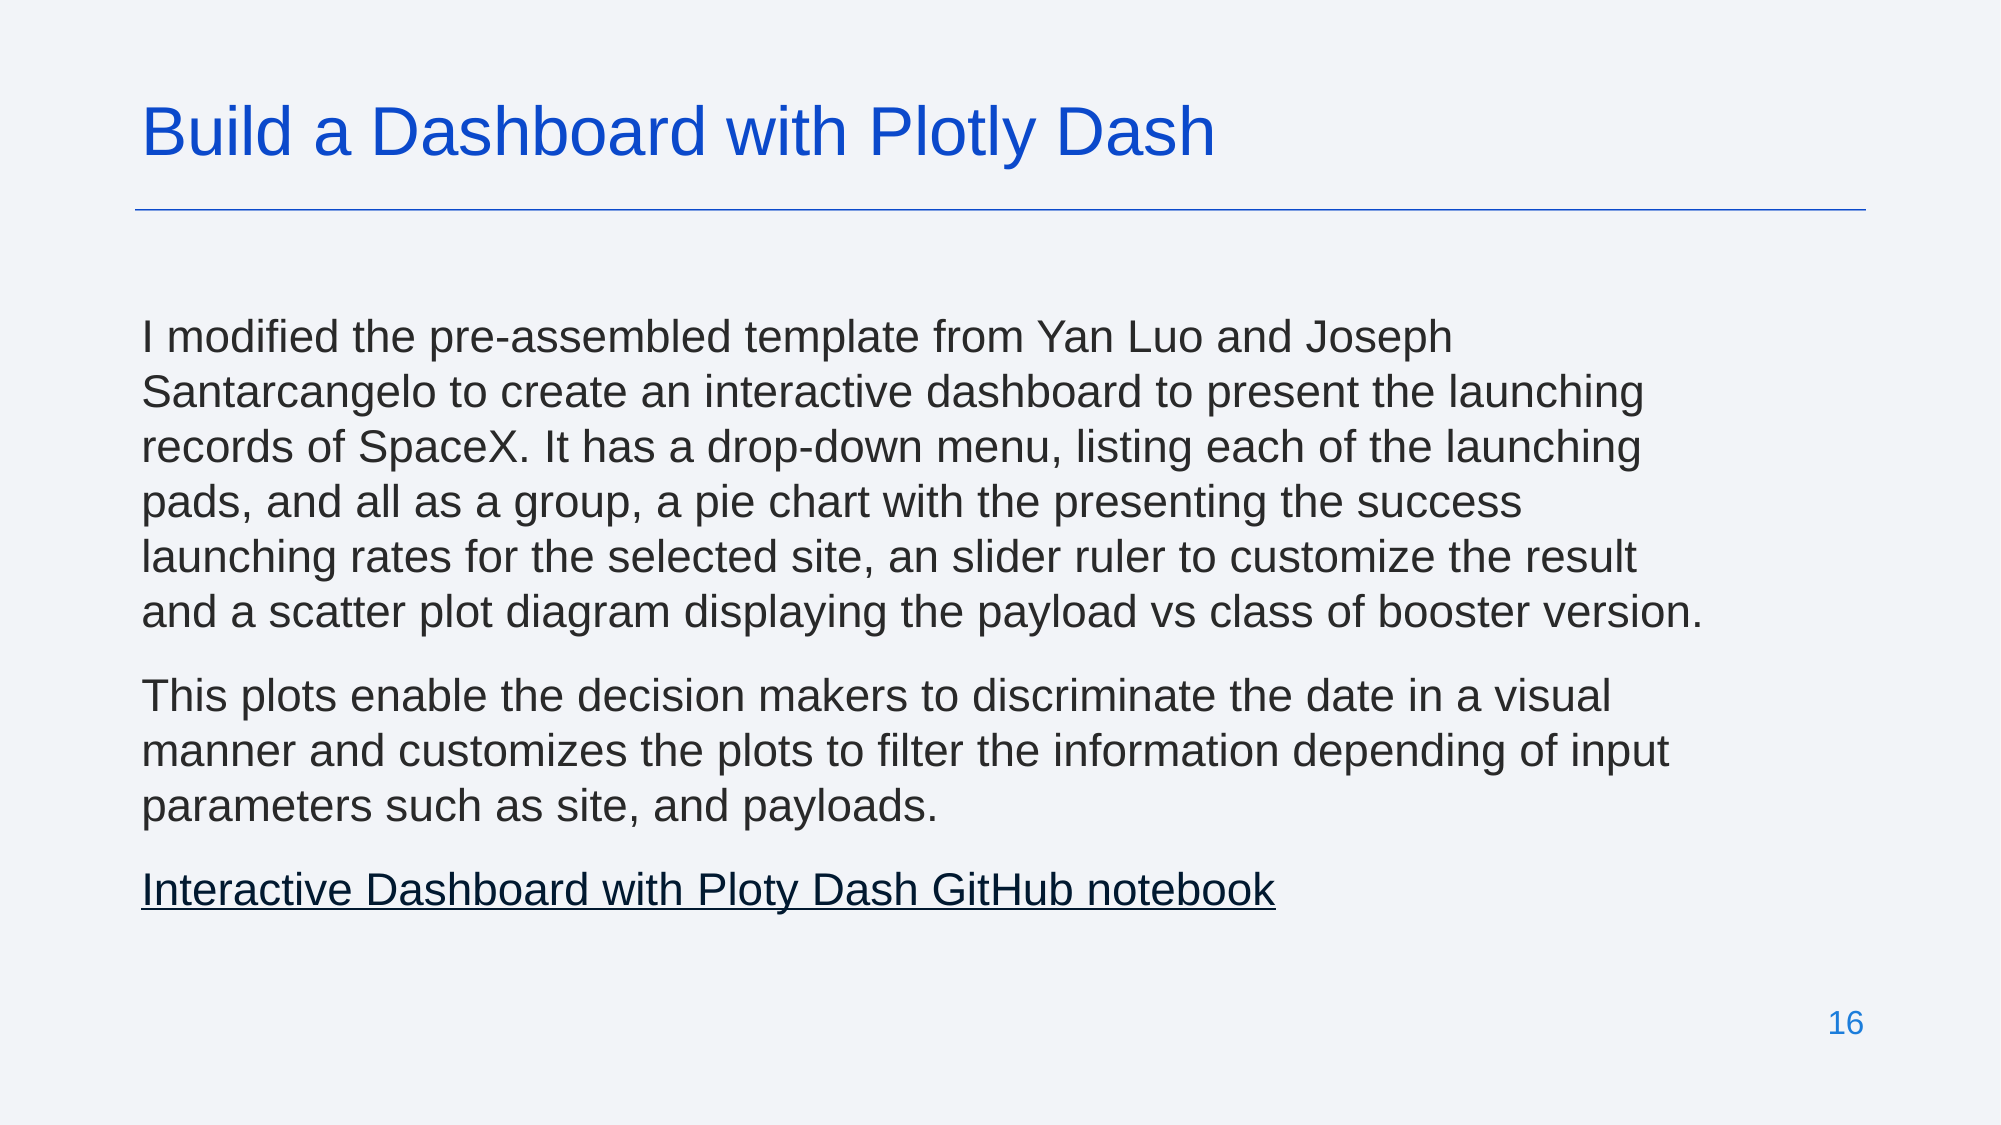

Build a Dashboard with Plotly Dash
I modified the pre-assembled template from Yan Luo and Joseph Santarcangelo to create an interactive dashboard to present the launching records of SpaceX. It has a drop-down menu, listing each of the launching pads, and all as a group, a pie chart with the presenting the success launching rates for the selected site, an slider ruler to customize the result and a scatter plot diagram displaying the payload vs class of booster version.
This plots enable the decision makers to discriminate the date in a visual manner and customizes the plots to filter the information depending of input parameters such as site, and payloads.
Interactive Dashboard with Ploty Dash GitHub notebook
16